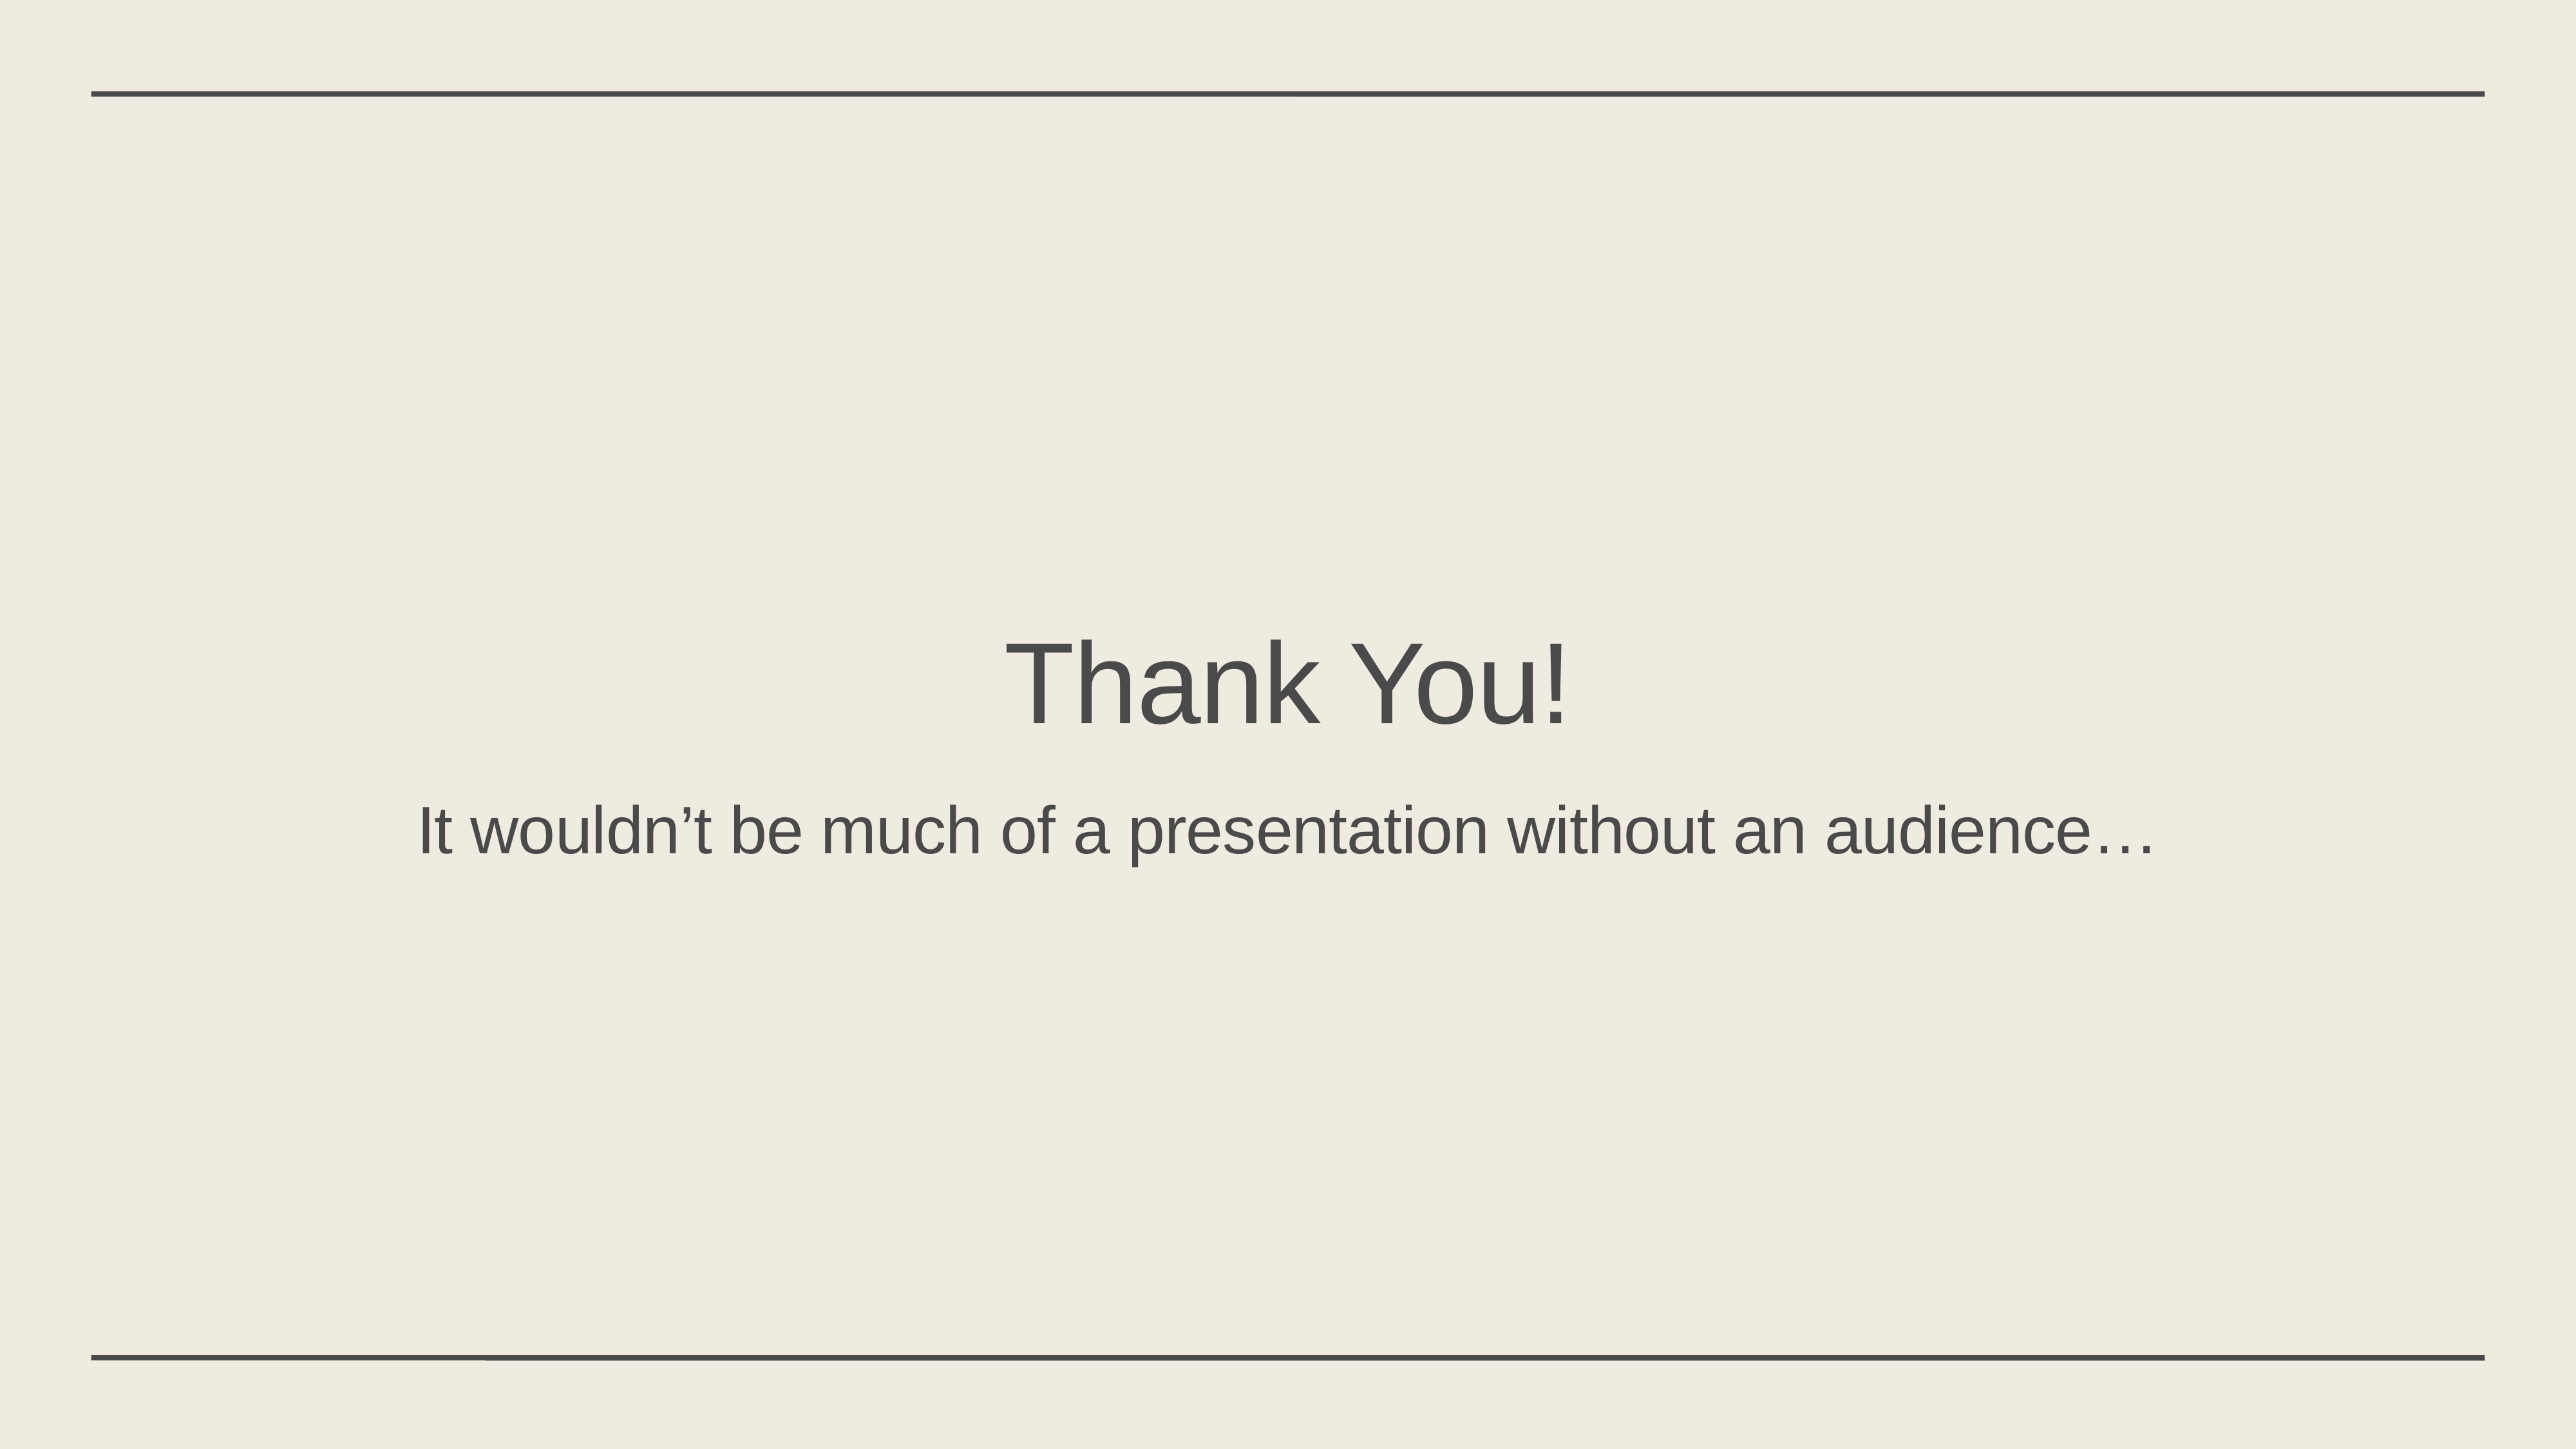

Thank You!
It wouldn’t be much of a presentation without an audience…